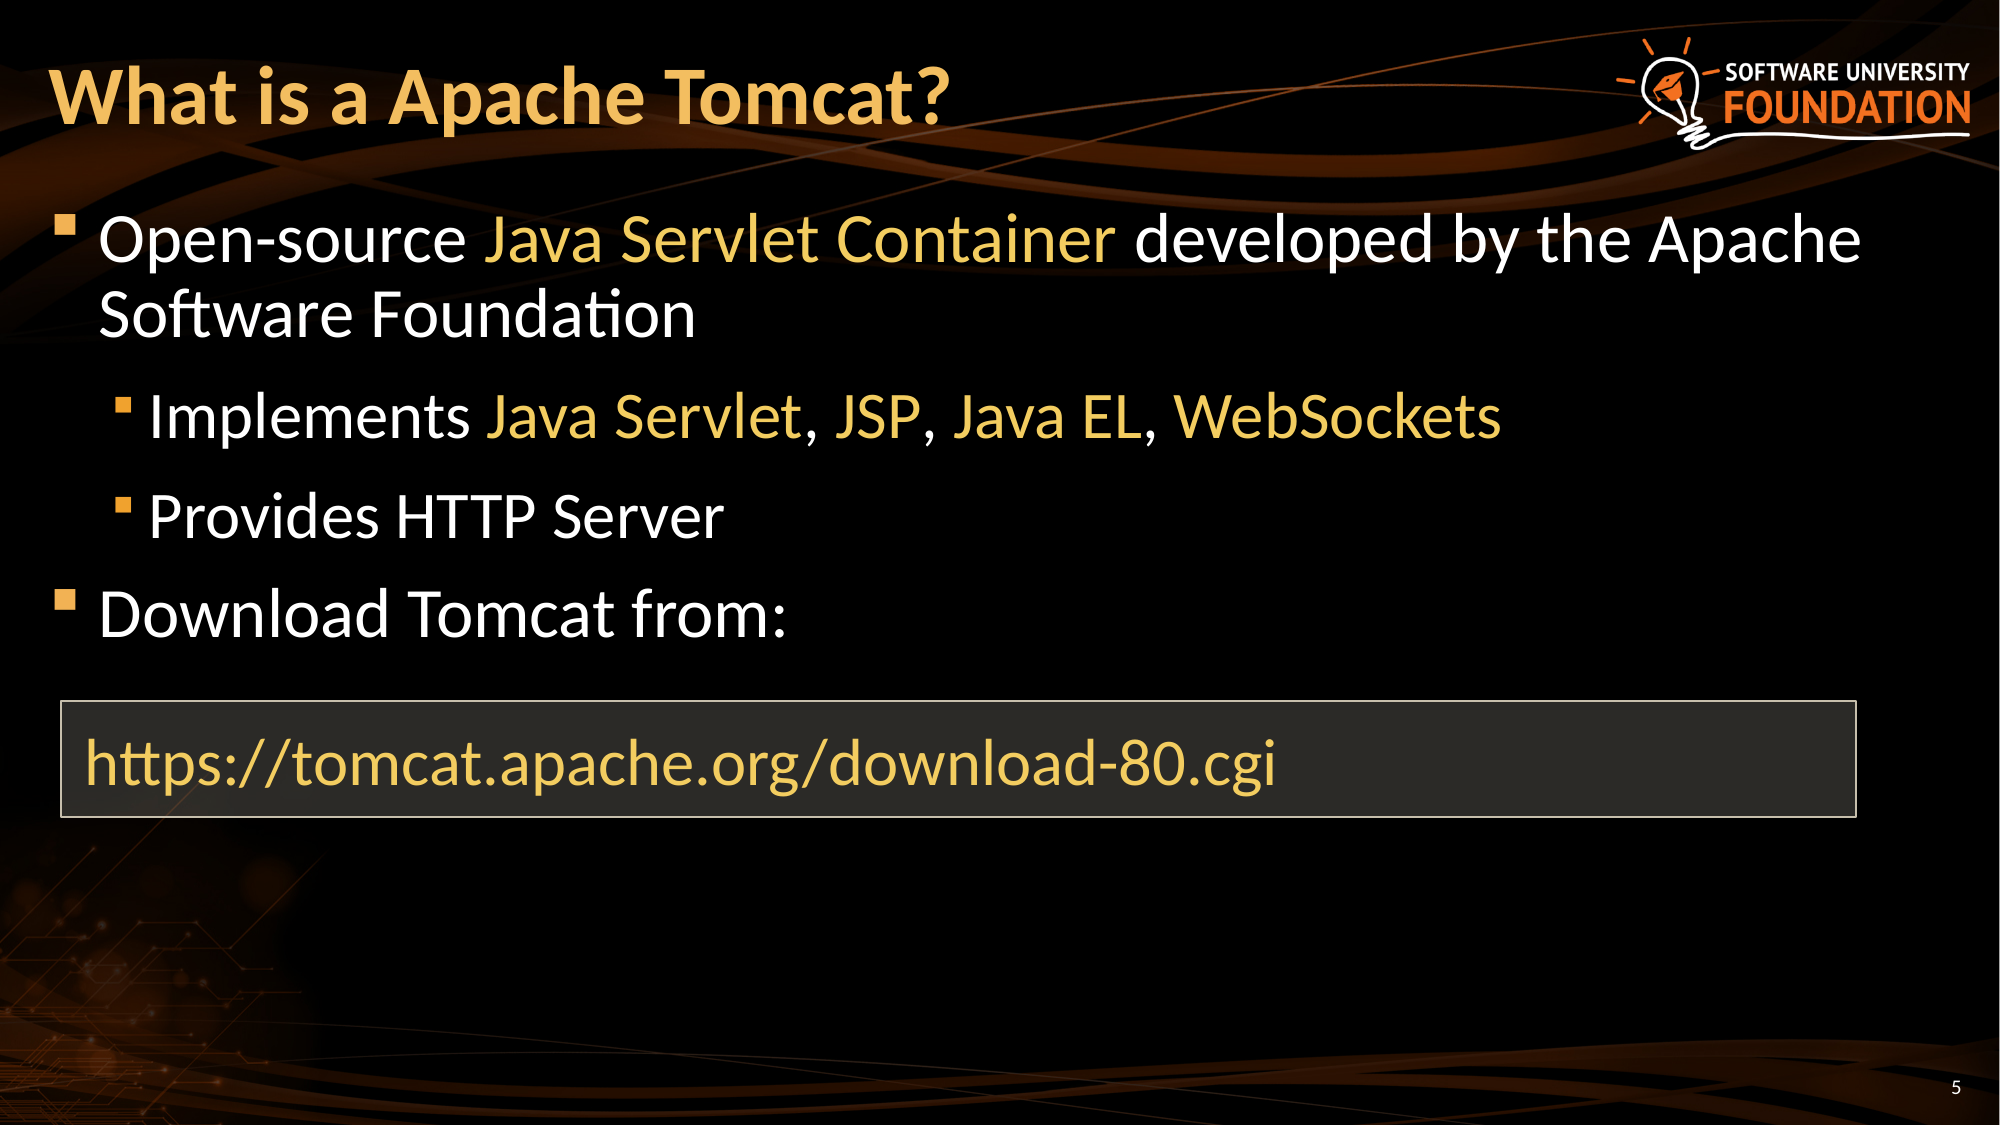

# What is a Apache Tomcat?
Open-source Java Servlet Container developed by the Apache Software Foundation
Implements Java Servlet, JSP, Java EL, WebSockets
Provides HTTP Server
Download Tomcat from:

https://tomcat.apache.org/download-80.cgi
5